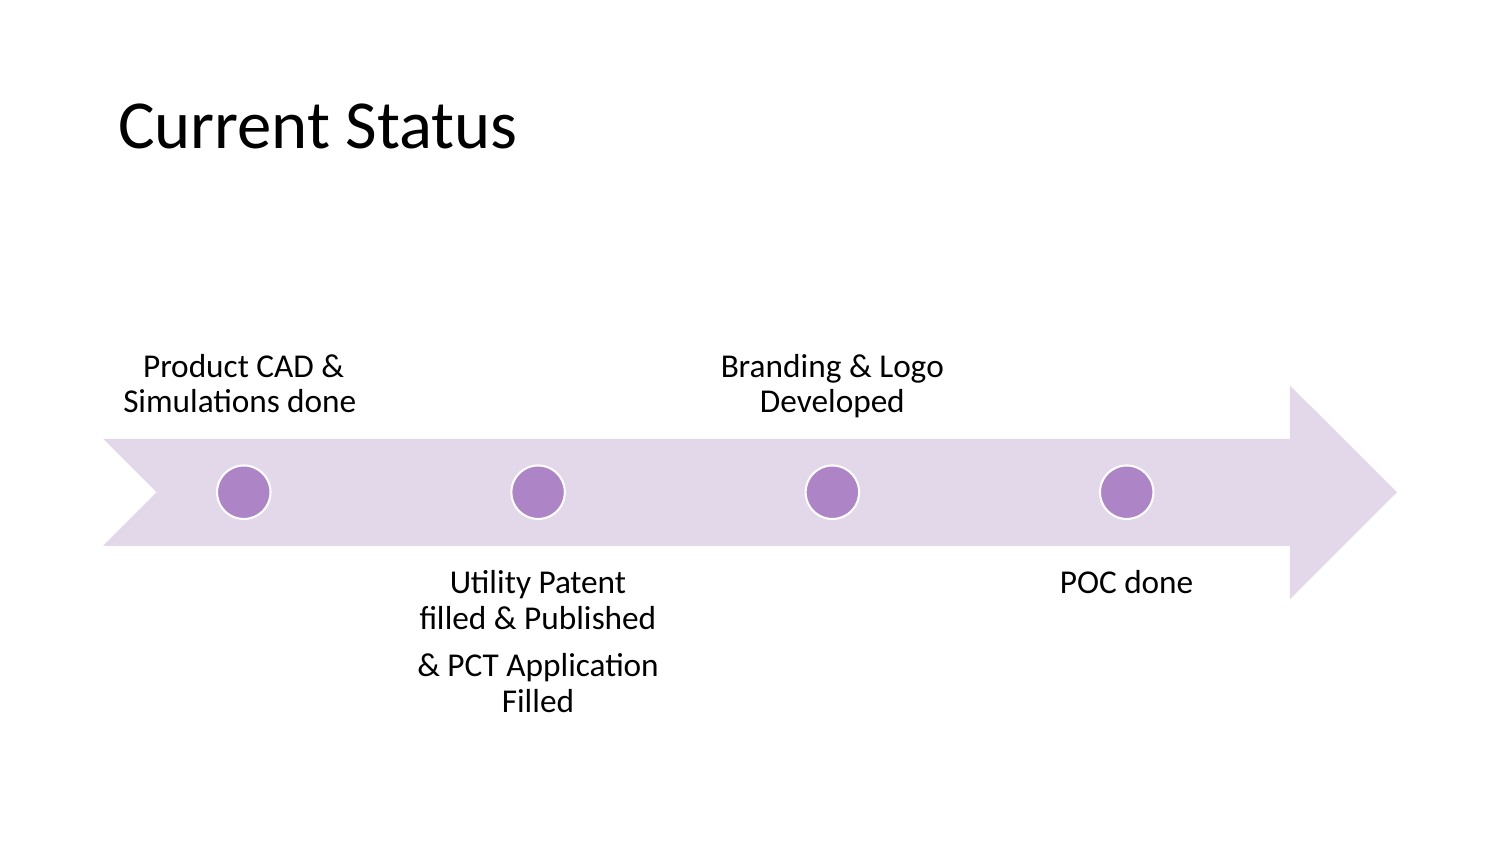

# Current Status
Product CAD & Simulations done
Utility Patent filled & Published
& PCT Application Filled
Branding & Logo Developed
POC done